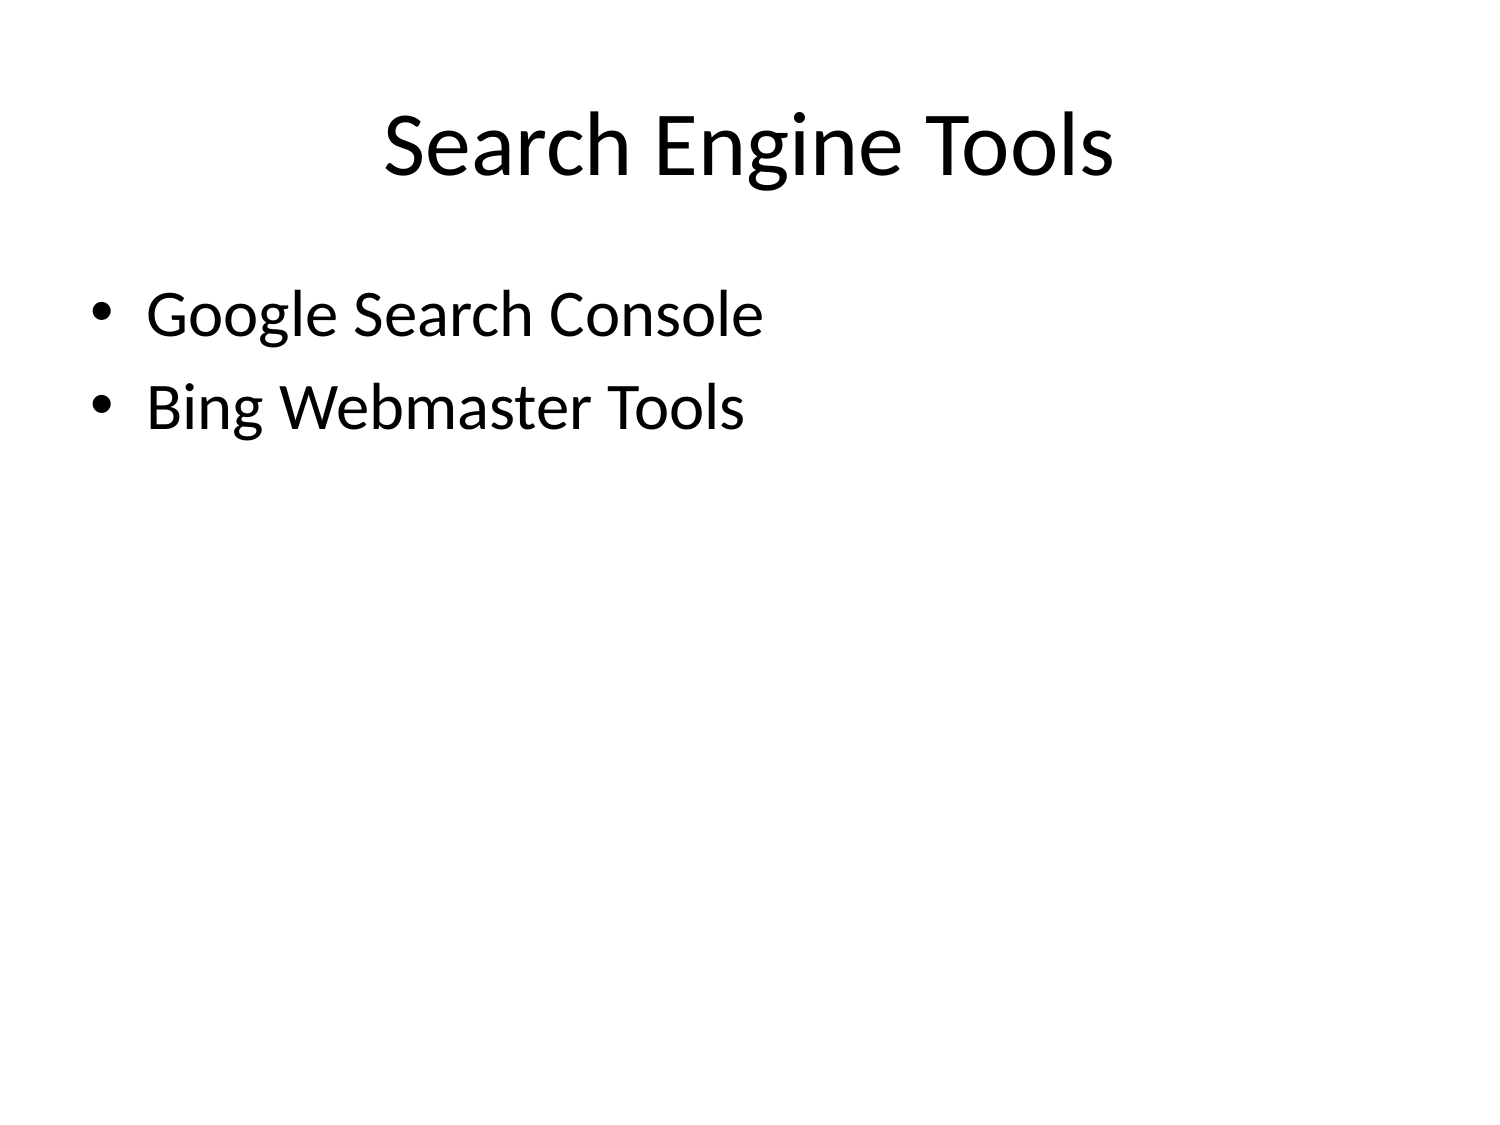

# Search Engine Tools
Google Search Console
Bing Webmaster Tools